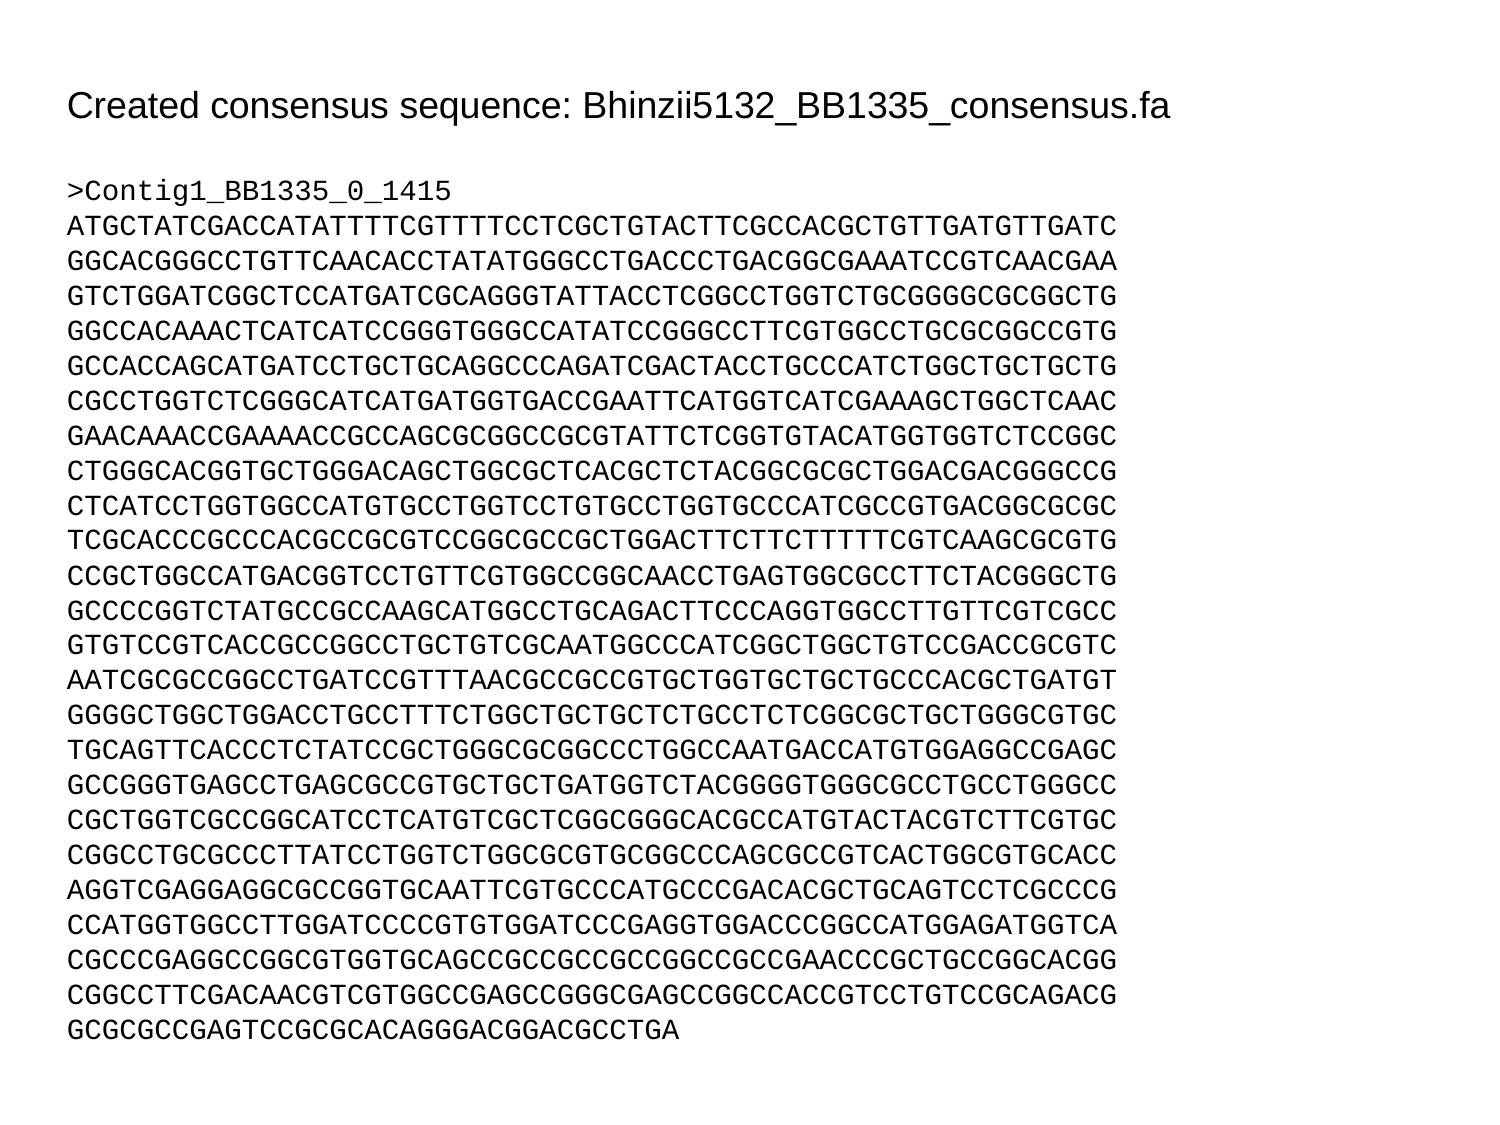

Created consensus sequence: Bhinzii5132_BB1335_consensus.fa

>Contig1_BB1335_0_1415
ATGCTATCGACCATATTTTCGTTTTCCTCGCTGTACTTCGCCACGCTGTTGATGTTGATC
GGCACGGGCCTGTTCAACACCTATATGGGCCTGACCCTGACGGCGAAATCCGTCAACGAA
GTCTGGATCGGCTCCATGATCGCAGGGTATTACCTCGGCCTGGTCTGCGGGGCGCGGCTG
GGCCACAAACTCATCATCCGGGTGGGCCATATCCGGGCCTTCGTGGCCTGCGCGGCCGTG
GCCACCAGCATGATCCTGCTGCAGGCCCAGATCGACTACCTGCCCATCTGGCTGCTGCTG
CGCCTGGTCTCGGGCATCATGATGGTGACCGAATTCATGGTCATCGAAAGCTGGCTCAAC
GAACAAACCGAAAACCGCCAGCGCGGCCGCGTATTCTCGGTGTACATGGTGGTCTCCGGC
CTGGGCACGGTGCTGGGACAGCTGGCGCTCACGCTCTACGGCGCGCTGGACGACGGGCCG
CTCATCCTGGTGGCCATGTGCCTGGTCCTGTGCCTGGTGCCCATCGCCGTGACGGCGCGC
TCGCACCCGCCCACGCCGCGTCCGGCGCCGCTGGACTTCTTCTTTTTCGTCAAGCGCGTG
CCGCTGGCCATGACGGTCCTGTTCGTGGCCGGCAACCTGAGTGGCGCCTTCTACGGGCTG
GCCCCGGTCTATGCCGCCAAGCATGGCCTGCAGACTTCCCAGGTGGCCTTGTTCGTCGCC
GTGTCCGTCACCGCCGGCCTGCTGTCGCAATGGCCCATCGGCTGGCTGTCCGACCGCGTC
AATCGCGCCGGCCTGATCCGTTTAACGCCGCCGTGCTGGTGCTGCTGCCCACGCTGATGT
GGGGCTGGCTGGACCTGCCTTTCTGGCTGCTGCTCTGCCTCTCGGCGCTGCTGGGCGTGC
TGCAGTTCACCCTCTATCCGCTGGGCGCGGCCCTGGCCAATGACCATGTGGAGGCCGAGC
GCCGGGTGAGCCTGAGCGCCGTGCTGCTGATGGTCTACGGGGTGGGCGCCTGCCTGGGCC
CGCTGGTCGCCGGCATCCTCATGTCGCTCGGCGGGCACGCCATGTACTACGTCTTCGTGC
CGGCCTGCGCCCTTATCCTGGTCTGGCGCGTGCGGCCCAGCGCCGTCACTGGCGTGCACC
AGGTCGAGGAGGCGCCGGTGCAATTCGTGCCCATGCCCGACACGCTGCAGTCCTCGCCCG
CCATGGTGGCCTTGGATCCCCGTGTGGATCCCGAGGTGGACCCGGCCATGGAGATGGTCA
CGCCCGAGGCCGGCGTGGTGCAGCCGCCGCCGCCGGCCGCCGAACCCGCTGCCGGCACGG
CGGCCTTCGACAACGTCGTGGCCGAGCCGGGCGAGCCGGCCACCGTCCTGTCCGCAGACG
GCGCGCCGAGTCCGCGCACAGGGACGGACGCCTGA